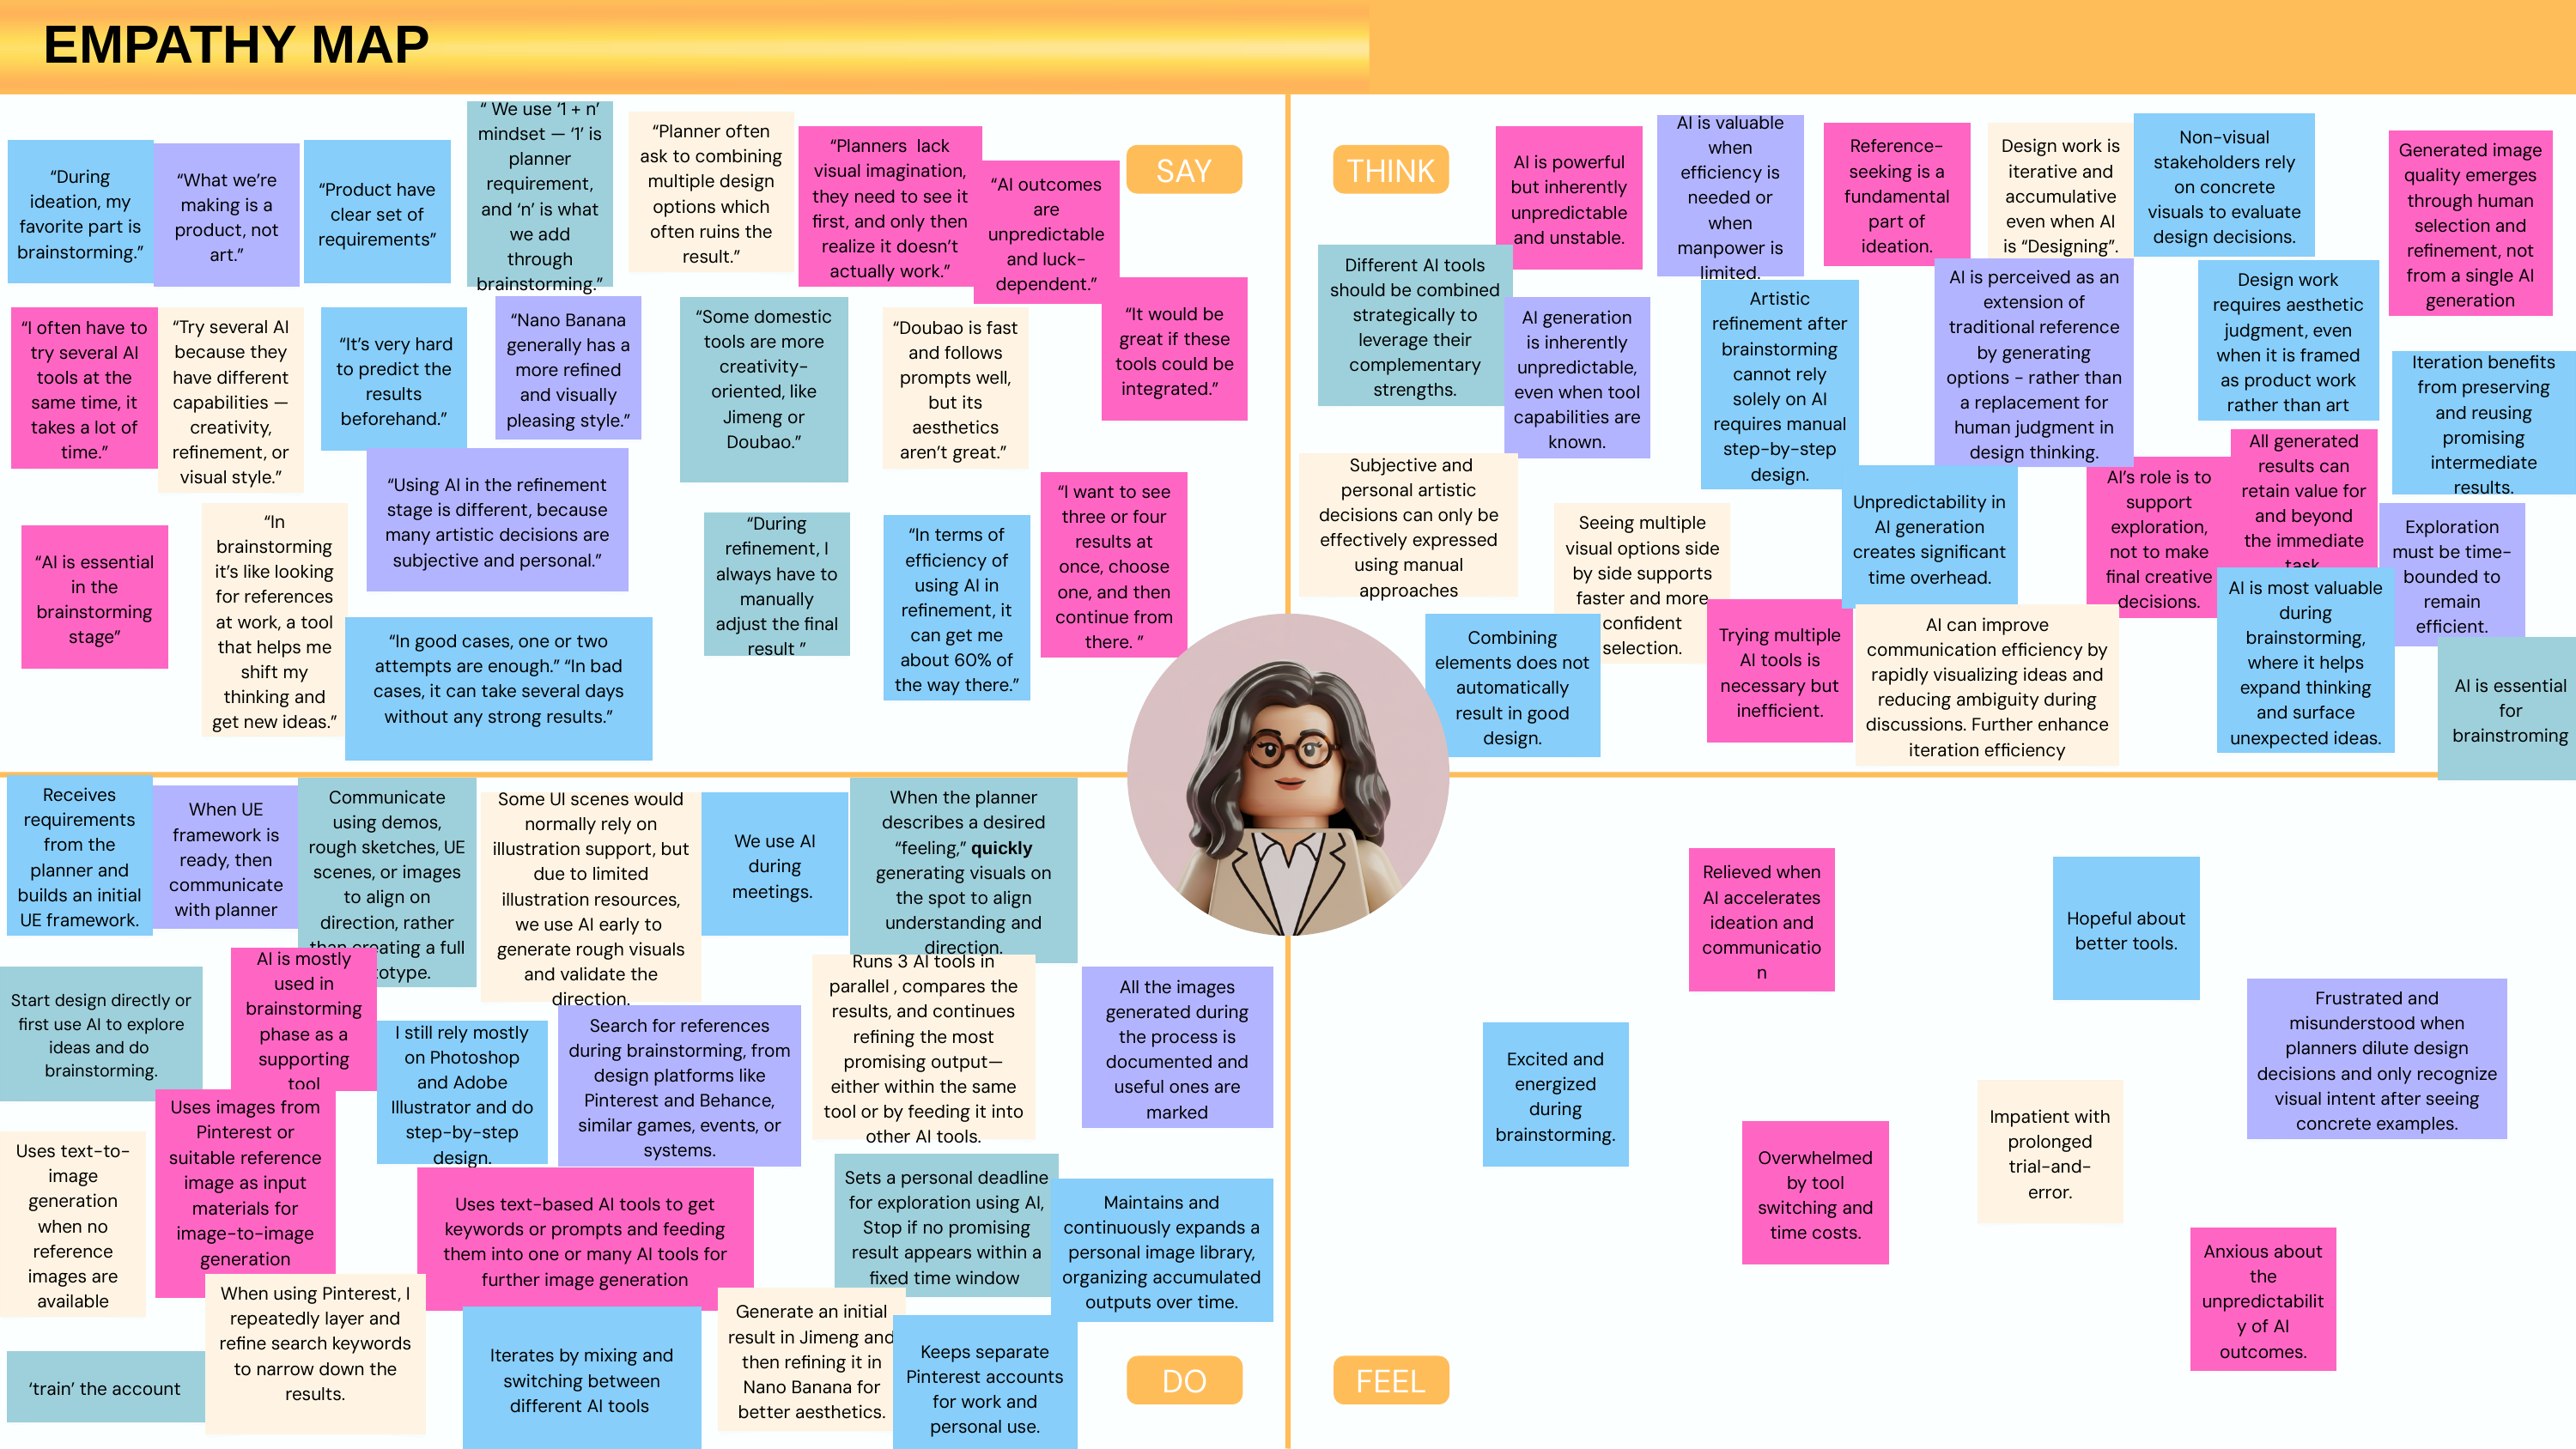

EMPATHY MAP
EMPATHY MAP

“ We use ‘1 + n’ mindset — ‘1’ is planner requirement, and ‘n’ is what we add through brainstorming.”

“Planner often ask to combining multiple design options which often ruins the result.”

Non-visual stakeholders rely on concrete visuals to evaluate design decisions.

AI is valuable when efficiency is needed or when manpower is limited.

Reference-seeking is a fundamental part of ideation.

Design work is iterative and accumulative even when AI is “Designing”.

“Planners  lack visual imagination, they need to see it first, and only then realize it doesn’t actually work.”

AI is powerful but inherently unpredictable and unstable.

Generated image quality emerges through human selection and refinement, not from a single AI generation

“During ideation, my favorite part is brainstorming.”

“Product have clear set of requirements”

“What we’re making is a product, not art.”

SAY

THINK

“AI outcomes are unpredictable and luck-dependent.”

Different AI tools should be combined strategically to leverage their complementary strengths.

AI is perceived as an extension of traditional reference by generating options - rather than a replacement for human judgment in design thinking.

Design work requires aesthetic judgment, even when it is framed as product work rather than art

“It would be great if these tools could be integrated.”

Artistic refinement after brainstorming cannot rely solely on AI requires manual step-by-step design.

“Nano Banana generally has a more refined and visually pleasing style.”

“Some domestic tools are more creativity-oriented, like Jimeng or Doubao.”

AI generation is inherently unpredictable, even when tool capabilities are known.

“I often have to try several AI tools at the same time, it takes a lot of time.”

“Try several AI because they have different capabilities — creativity, refinement, or visual style.”

 “It’s very hard to predict the results beforehand.”

“Doubao is fast and follows prompts well, but its aesthetics aren’t great.”

Iteration benefits from preserving and reusing promising intermediate results.

All generated results can retain value for and beyond the immediate task.

“Using AI in the refinement stage is different, because many artistic decisions are subjective and personal.”

 Subjective and personal artistic decisions can only be effectively expressed using manual approaches

AI’s role is to support exploration, not to make final creative decisions.

Unpredictability in AI generation creates significant time overhead.

“I want to see three or four results at once, choose one, and then continue from there. ”

“In brainstorming it’s like looking for references at work, a tool that helps me shift my thinking and get new ideas.”

Seeing multiple visual options side by side supports faster and more confident selection.

Exploration must be time-bounded to remain efficient.

“During refinement, I always have to manually adjust the final result ”

“In terms of efficiency of using AI in refinement, it can get me about 60% of the way there.”

“AI is essential in the brainstorming stage”

AI is most valuable during brainstorming, where it helps expand thinking and surface unexpected ideas.

Trying multiple AI tools is necessary but inefficient.

AI can improve communication efficiency by rapidly visualizing ideas and reducing ambiguity during discussions. Further enhance iteration efficiency

Combining elements does not automatically result in good design.

“In good cases, one or two attempts are enough.” “In bad cases, it can take several days without any strong results.”

AI is essential for brainstroming

Receives requirements from the planner and builds an initial UE framework.

Communicate using demos, rough sketches, UE scenes, or images to align on direction, rather than creating a full prototype.

When the planner describes a desired “feeling,” quickly generating visuals on the spot to align understanding and direction.

When UE framework is ready, then communicate with planner

Some UI scenes would normally rely on illustration support, but due to limited illustration resources, we use AI early to  generate rough visuals and validate the direction.

We use AI during meetings.

Relieved when AI accelerates ideation and communication

Hopeful about better tools.

AI is mostly used in brainstorming phase as a supporting tool

Runs 3 AI tools in parallel , compares the results, and continues refining the most promising output—either within the same tool or by feeding it into other AI tools.

Start design directly or first use AI to explore ideas and do  brainstorming.

All the images generated during the process is documented and useful ones are marked

Frustrated and misunderstood when planners dilute design decisions and only recognize visual intent after seeing concrete examples.

Search for references during brainstorming, from design platforms like Pinterest and Behance, similar games, events, or systems.

I still rely mostly on Photoshop and Adobe Illustrator and do step-by-step design.

Excited and energized during brainstorming.

Impatient with prolonged trial-and-error.

Uses images from Pinterest or suitable reference image as input materials for image-to-image generation

Overwhelmed by tool switching and time costs.

Uses text-to-image generation when no reference images are available

Sets a personal deadline for exploration using AI, Stop if no promising result appears within a fixed time window

Uses text-based AI tools to get keywords or prompts and feeding them into one or many AI tools for further image generation

Maintains and continuously expands a personal image library, organizing accumulated outputs over time.

Anxious about the unpredictability of AI outcomes.

When using Pinterest, I repeatedly layer and refine search keywords to narrow down the results.

Generate an initial result in Jimeng and then refining it in Nano Banana for better aesthetics.

Iterates by mixing and switching between different AI tools

Keeps separate Pinterest accounts for work and personal use.

‘train’ the account

DO

FEEL